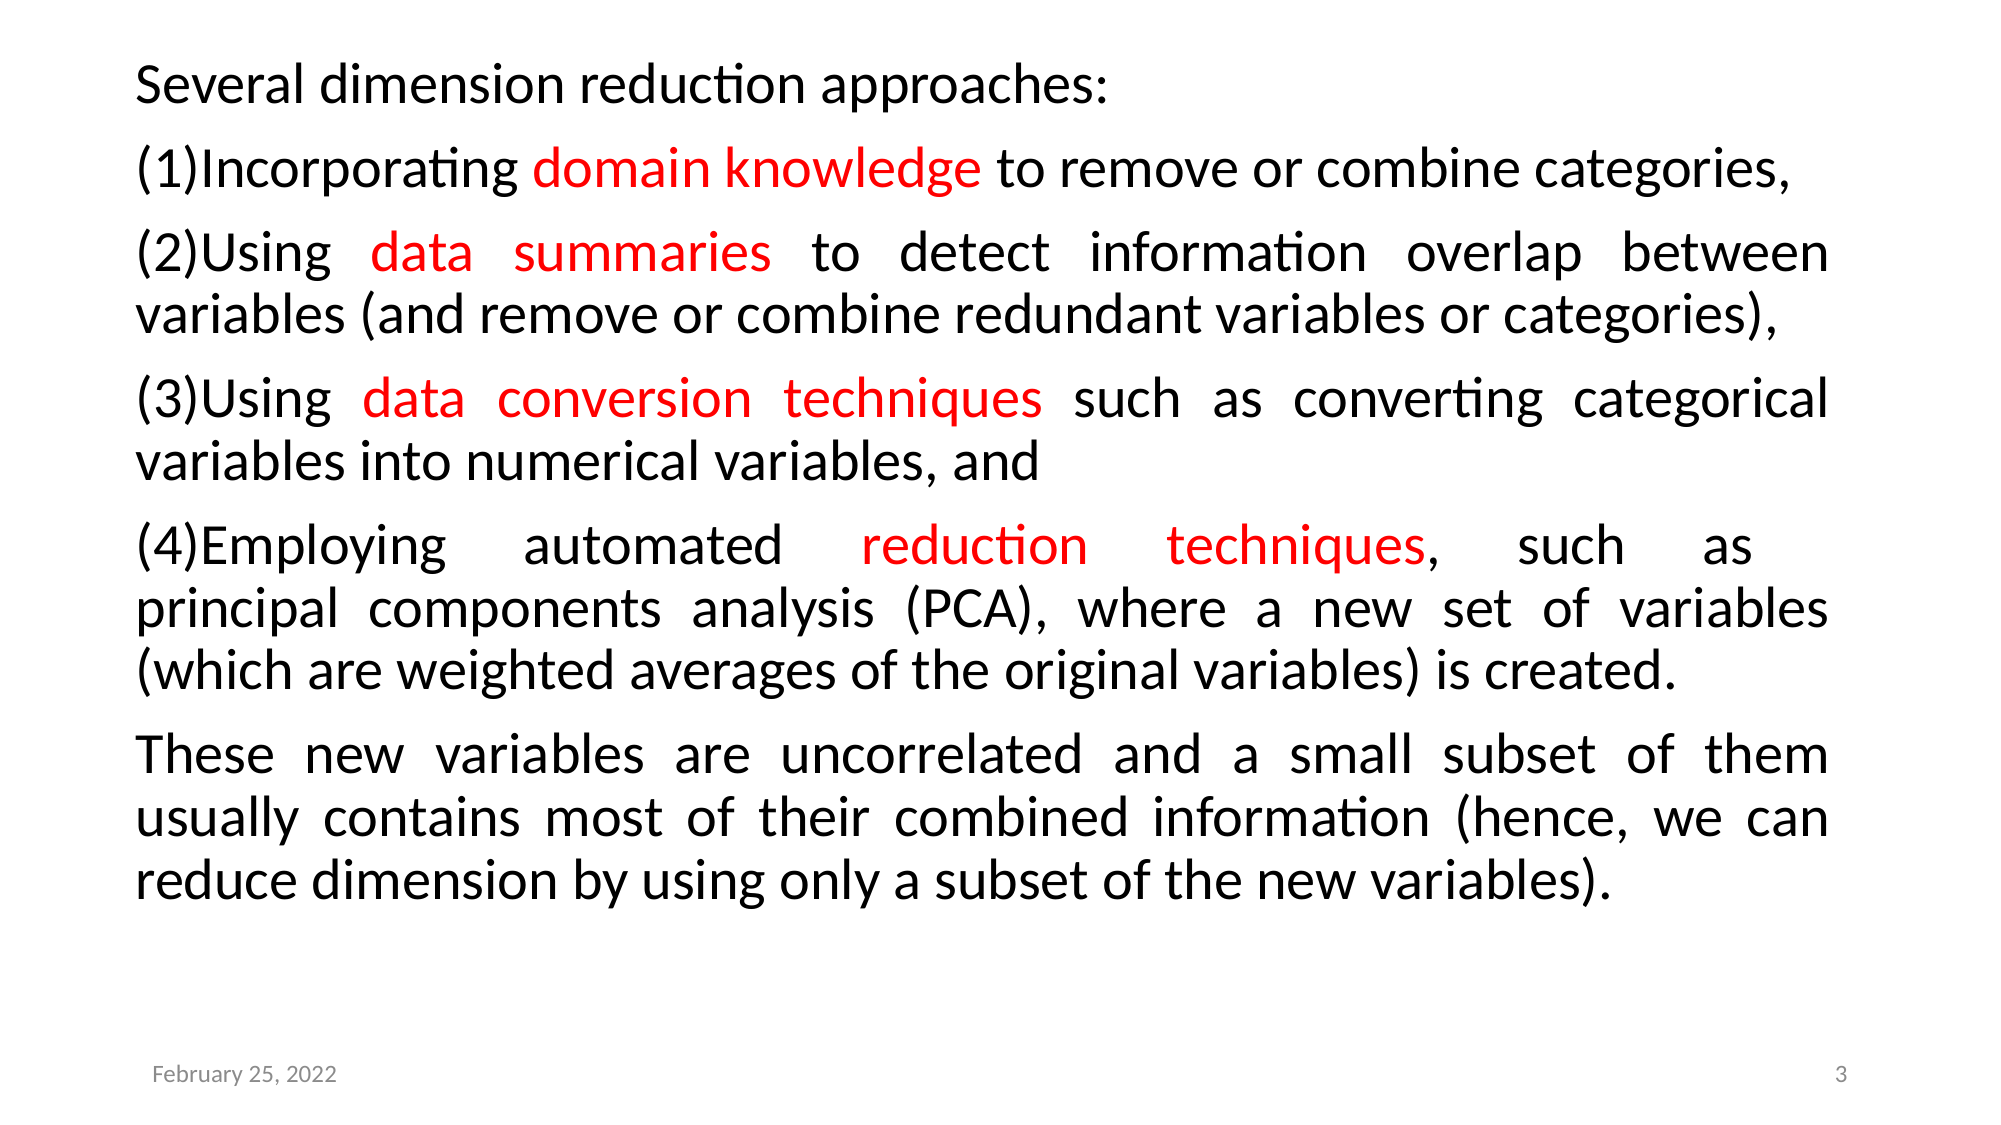

Several dimension reduction approaches:
(1)Incorporating domain knowledge to remove or combine categories,
(2)Using data summaries to detect information overlap between variables (and remove or combine redundant variables or categories),
(3)Using data conversion techniques such as converting categorical variables into numerical variables, and
(4)Employing automated reduction techniques, such as
principal components analysis (PCA), where a new set of variables (which are weighted averages of the original variables) is created.
These new variables are uncorrelated and a small subset of them usually contains most of their combined information (hence, we can reduce dimension by using only a subset of the new variables).

February 25, 2022
3